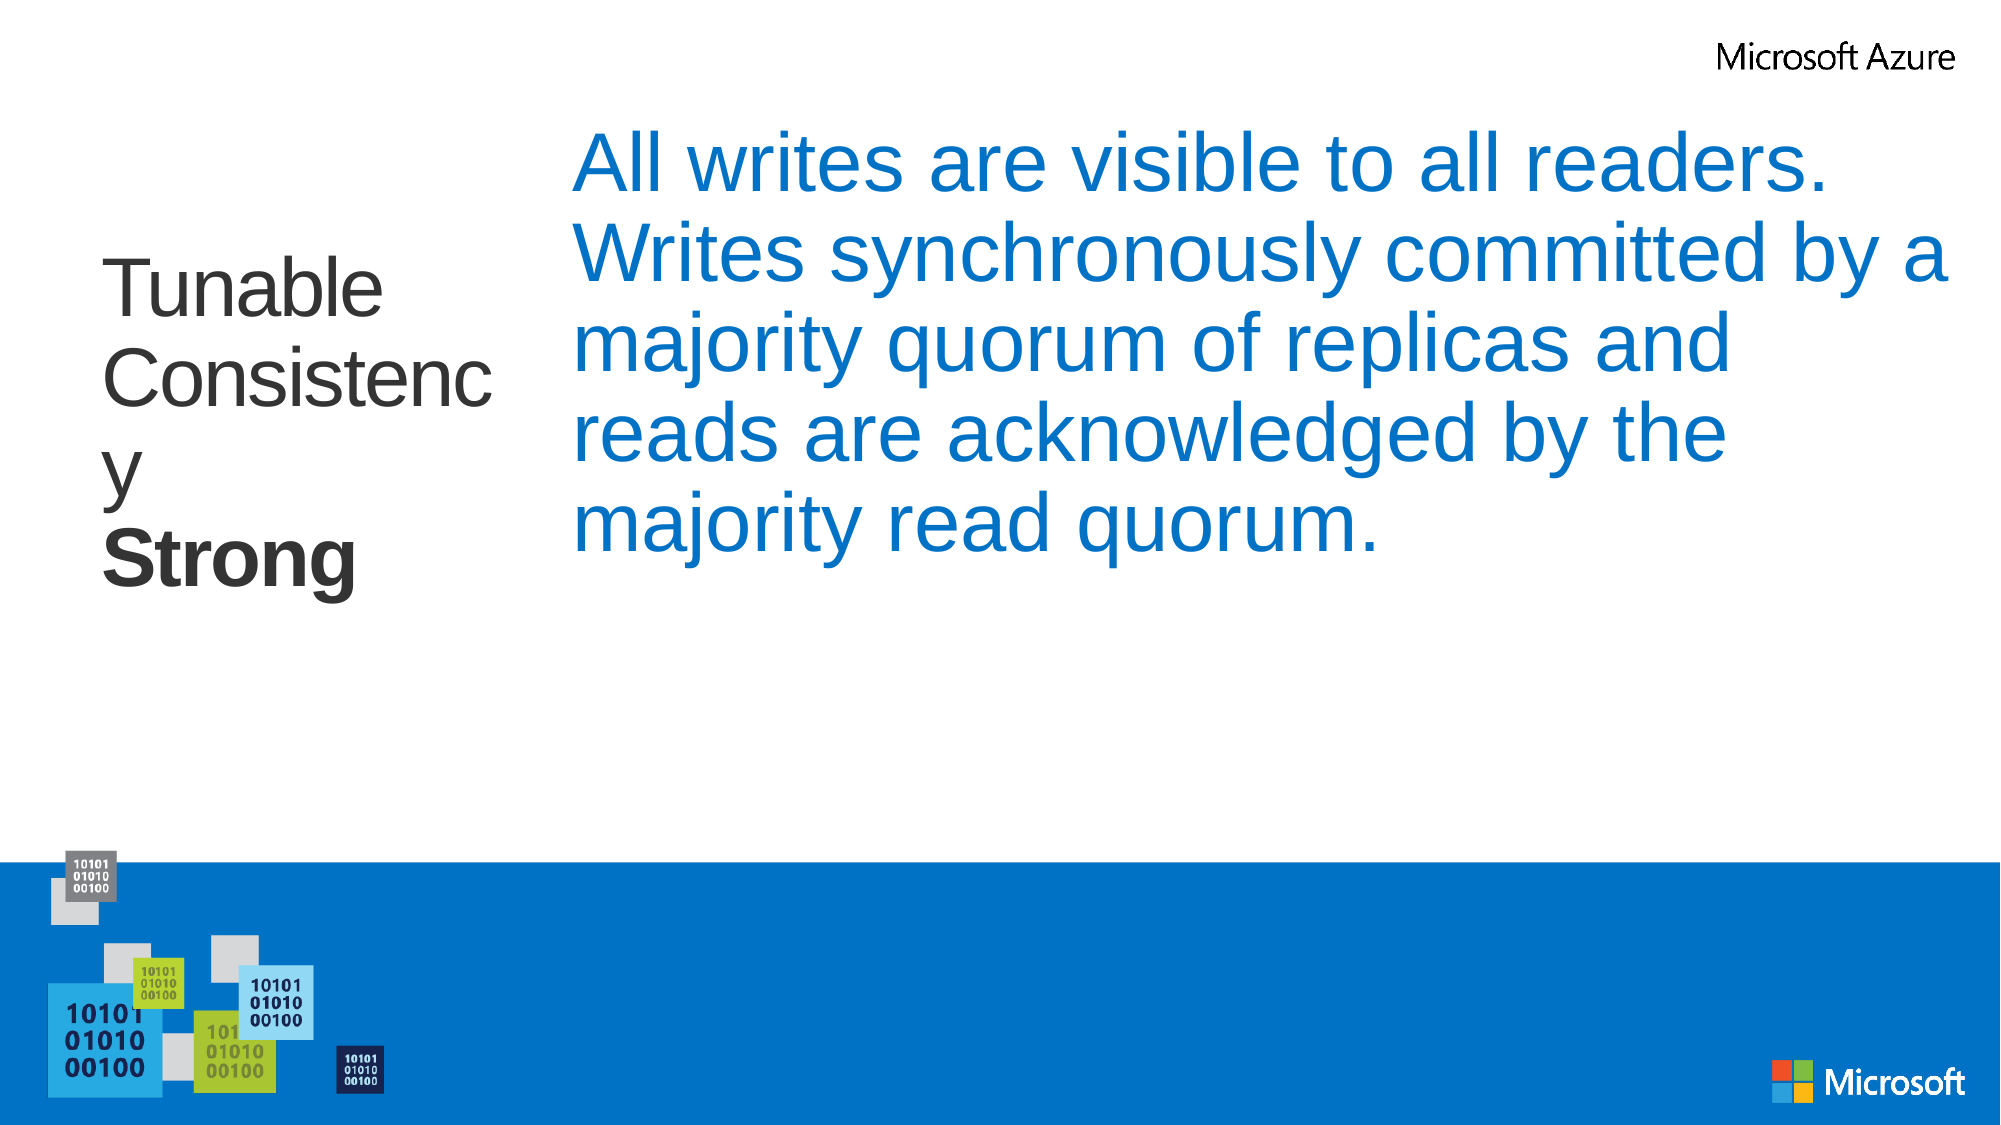

All writes are visible to all readers. Writes synchronously committed by a majority quorum of replicas and reads are acknowledged by the majority read quorum.
# Tunable Consistency Strong